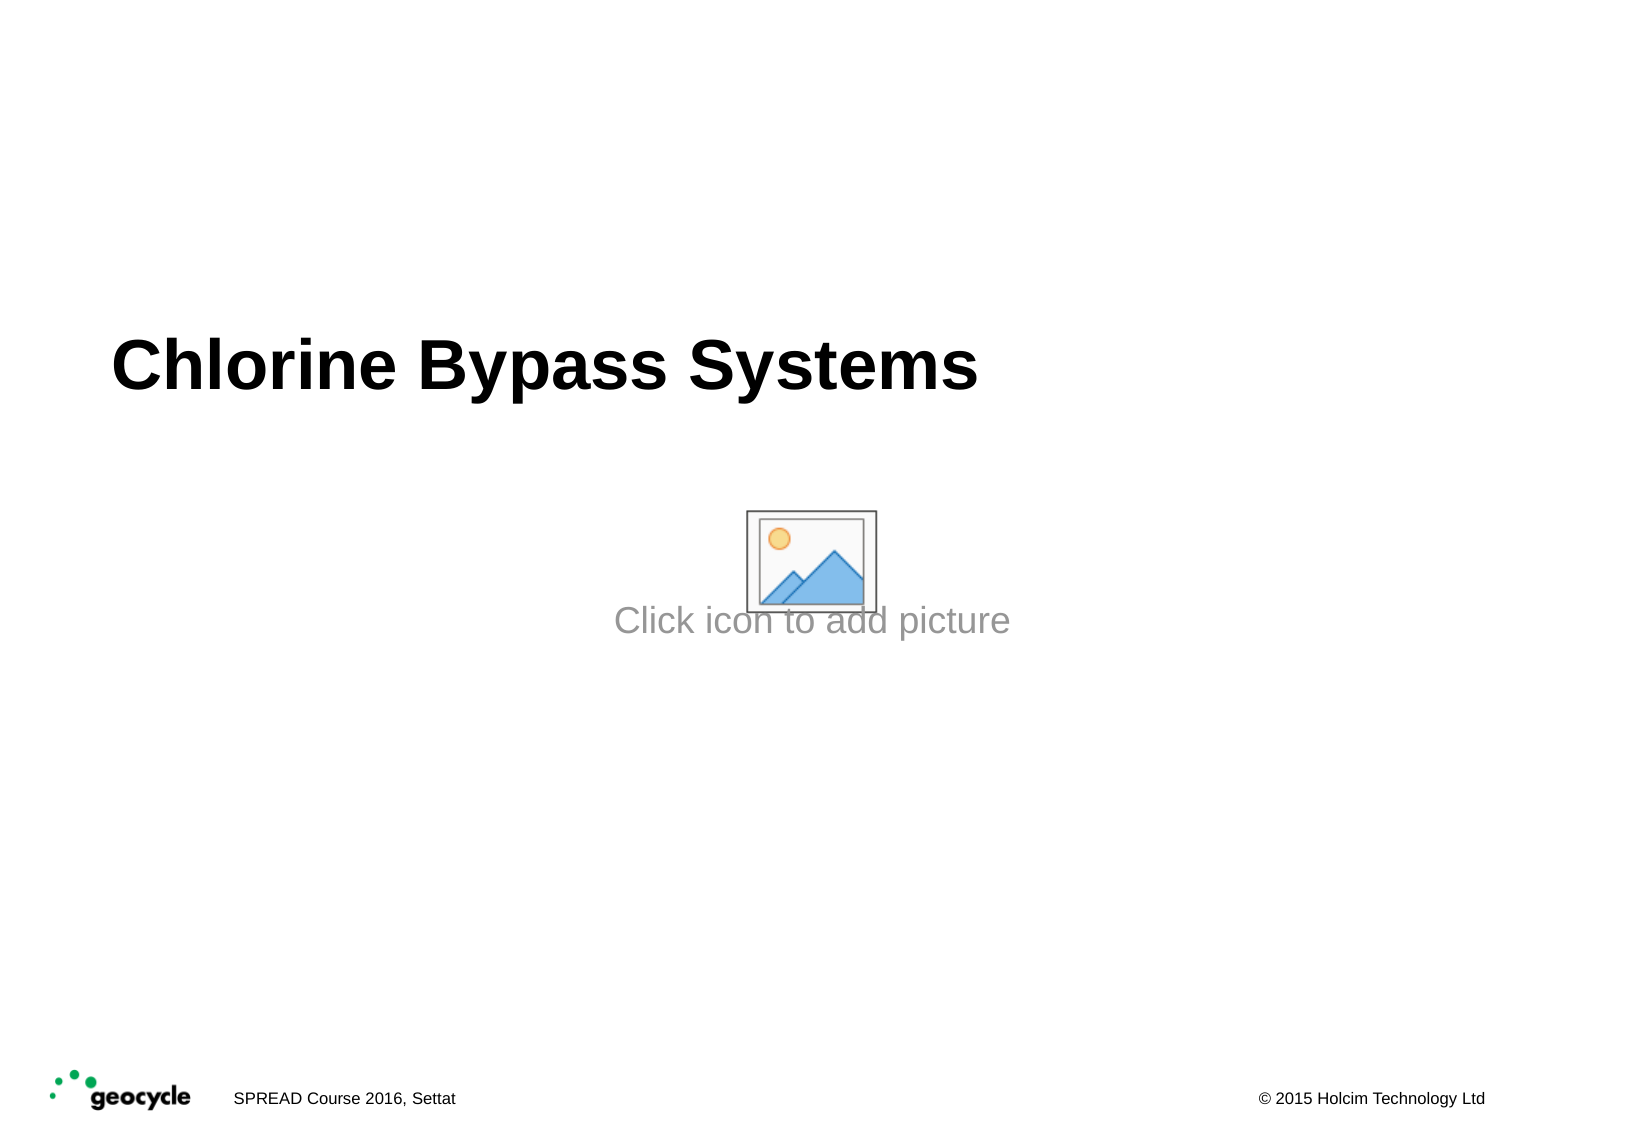

# Chlorine Bypass Systems
SPREAD Course 2016, Settat